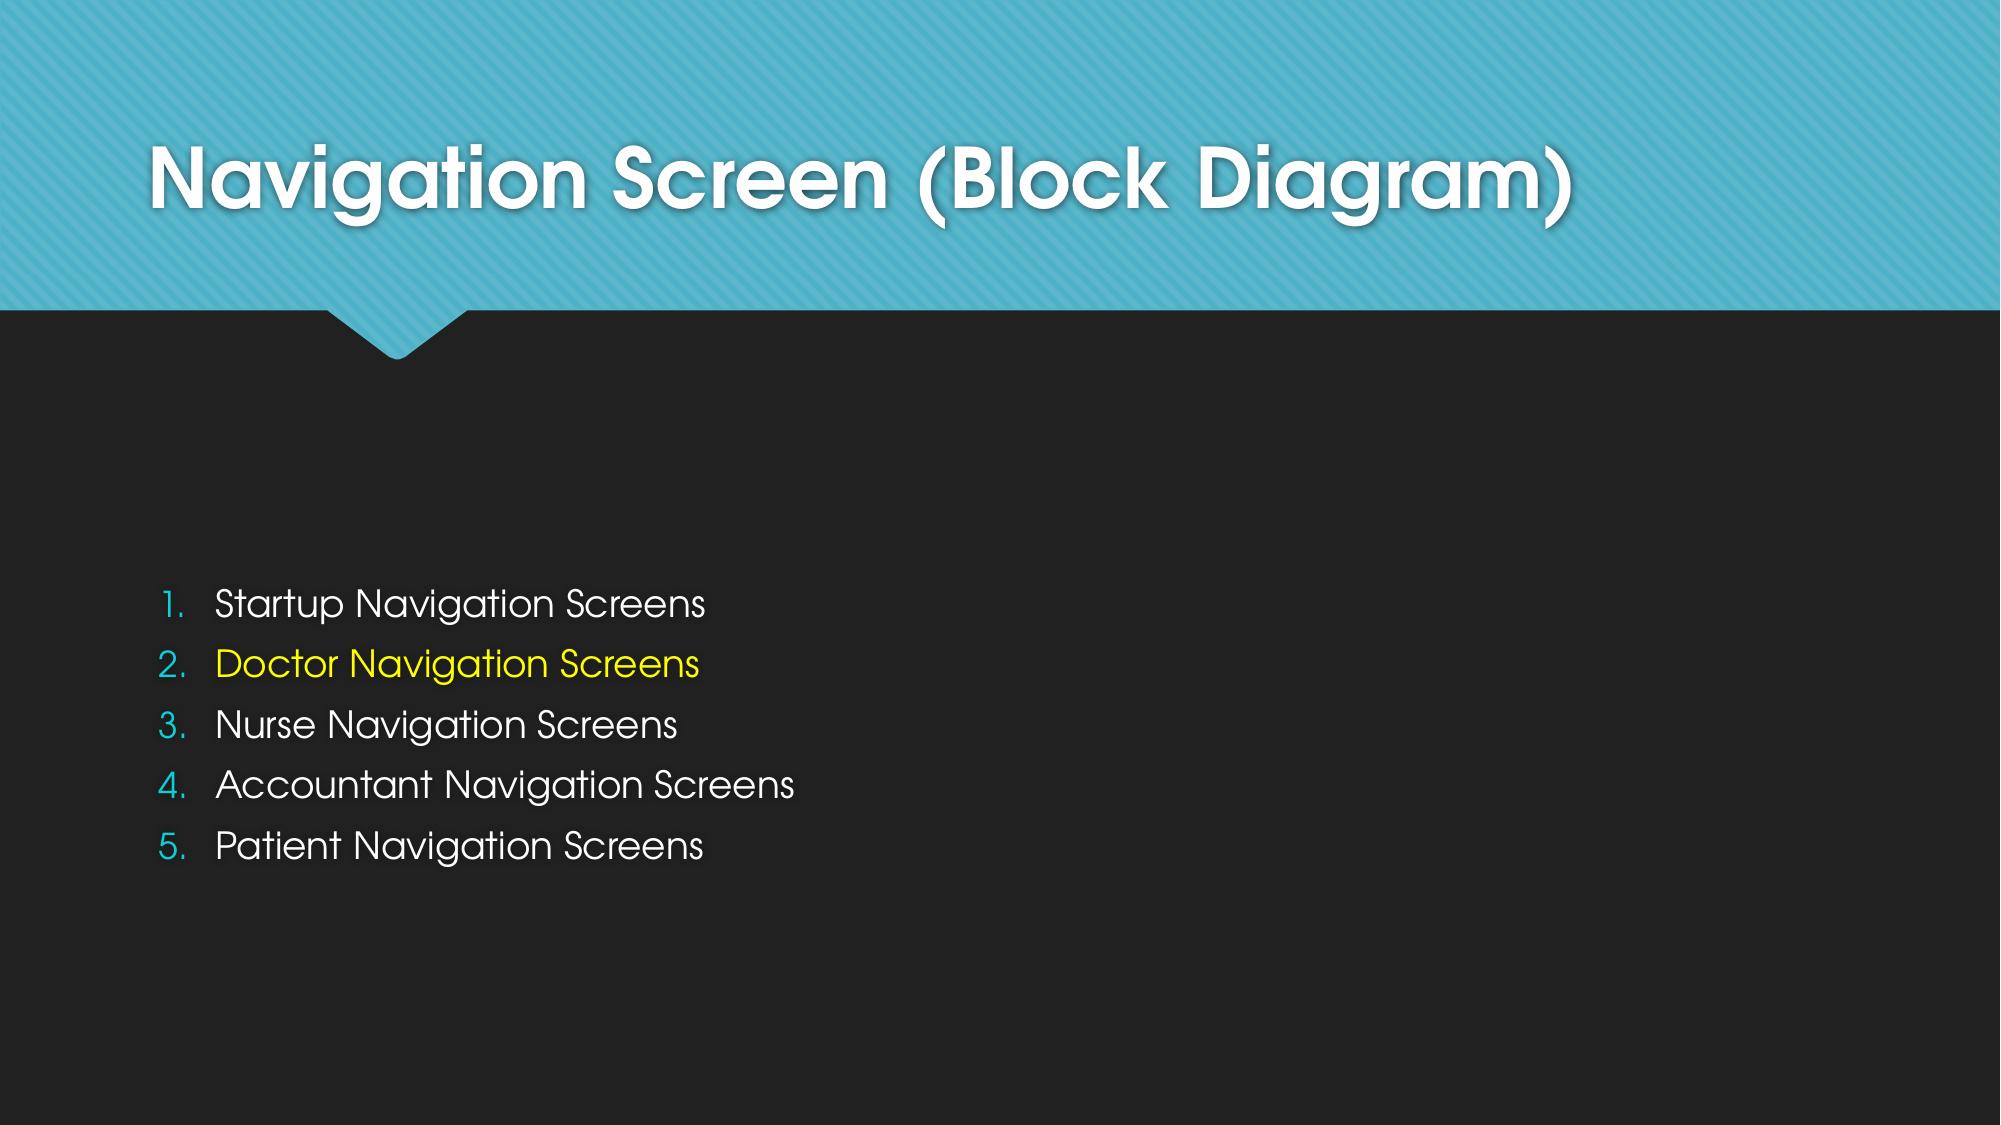

# Navigation Screen (Block Diagram)
Startup Navigation Screens
Doctor Navigation Screens
Nurse Navigation Screens
Accountant Navigation Screens
Patient Navigation Screens